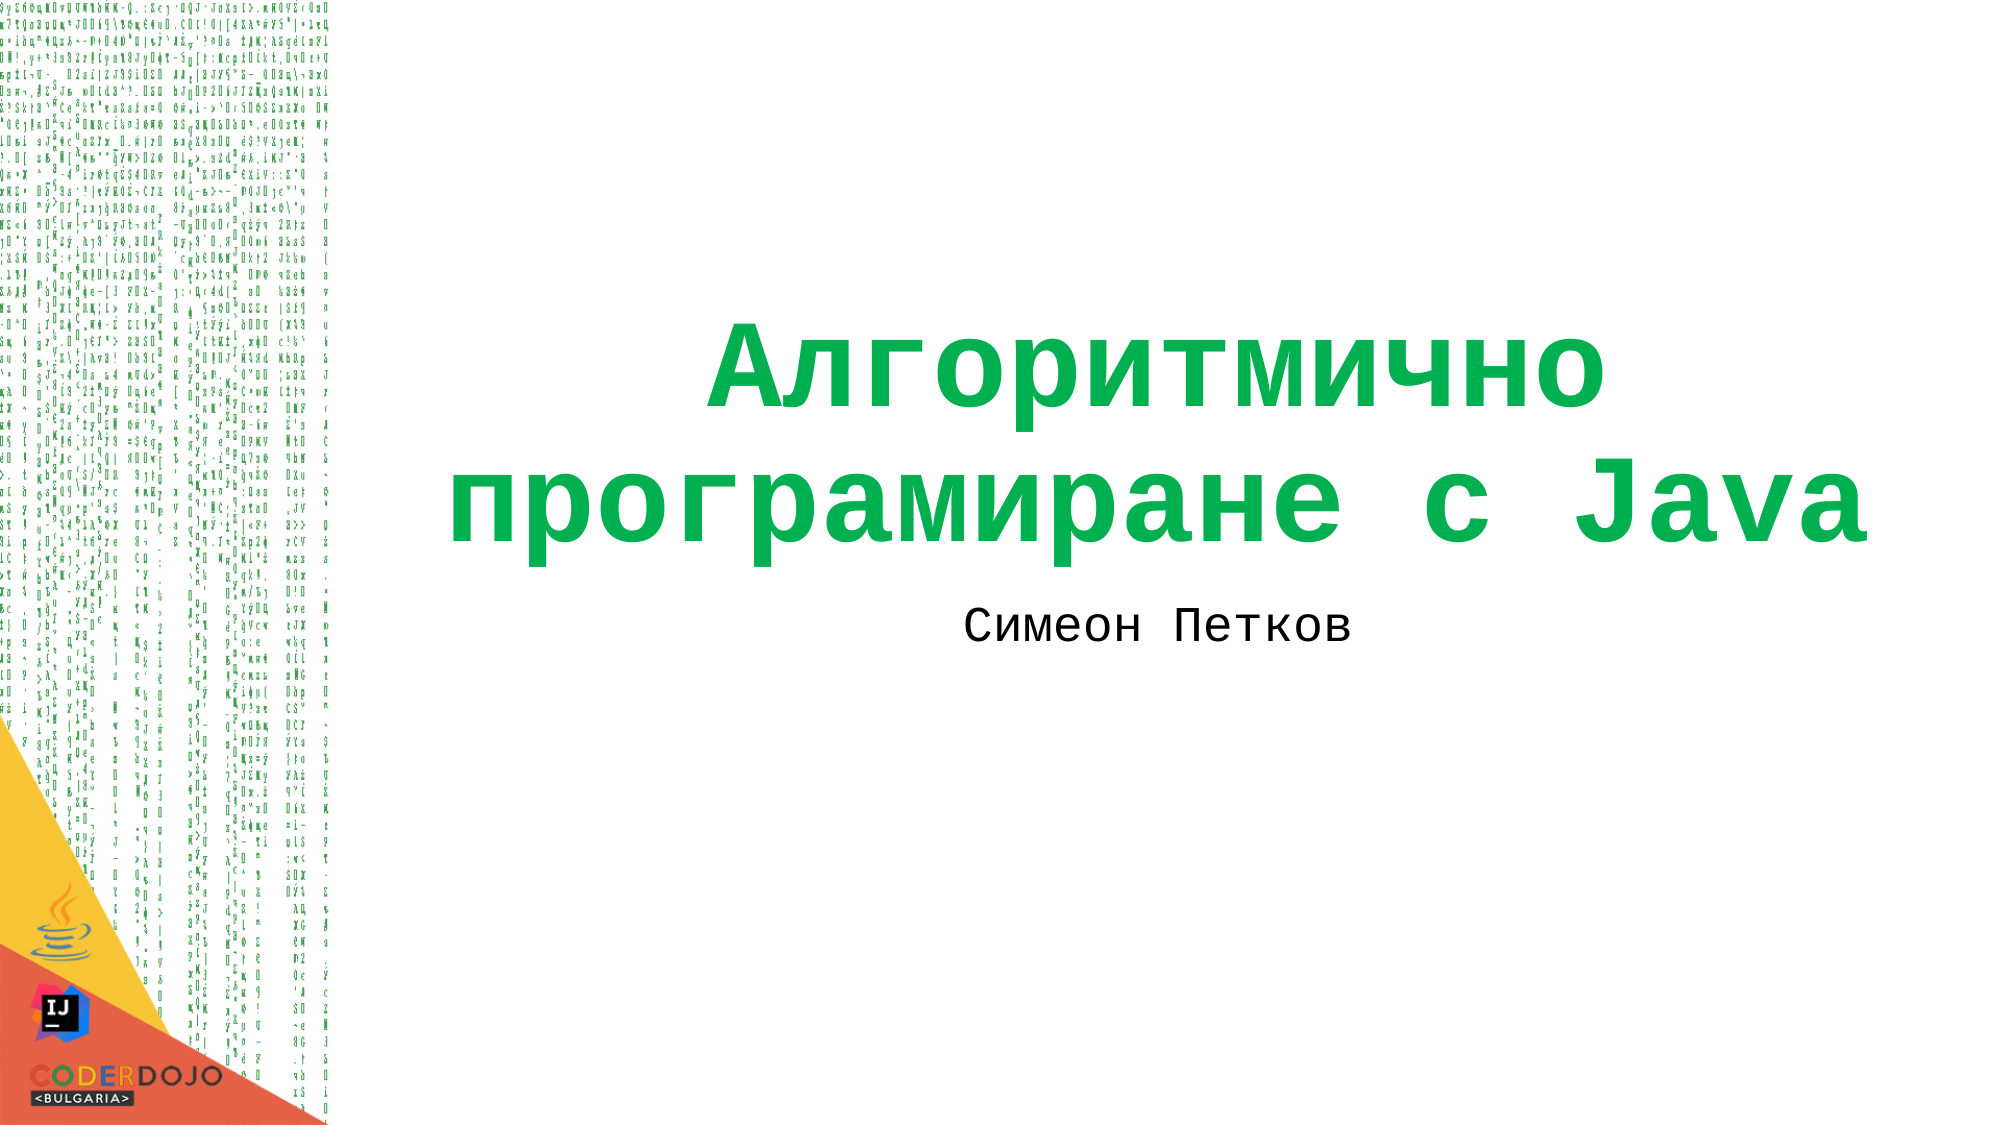

# Алгоритмично програмиране с Java
Симеон Петков